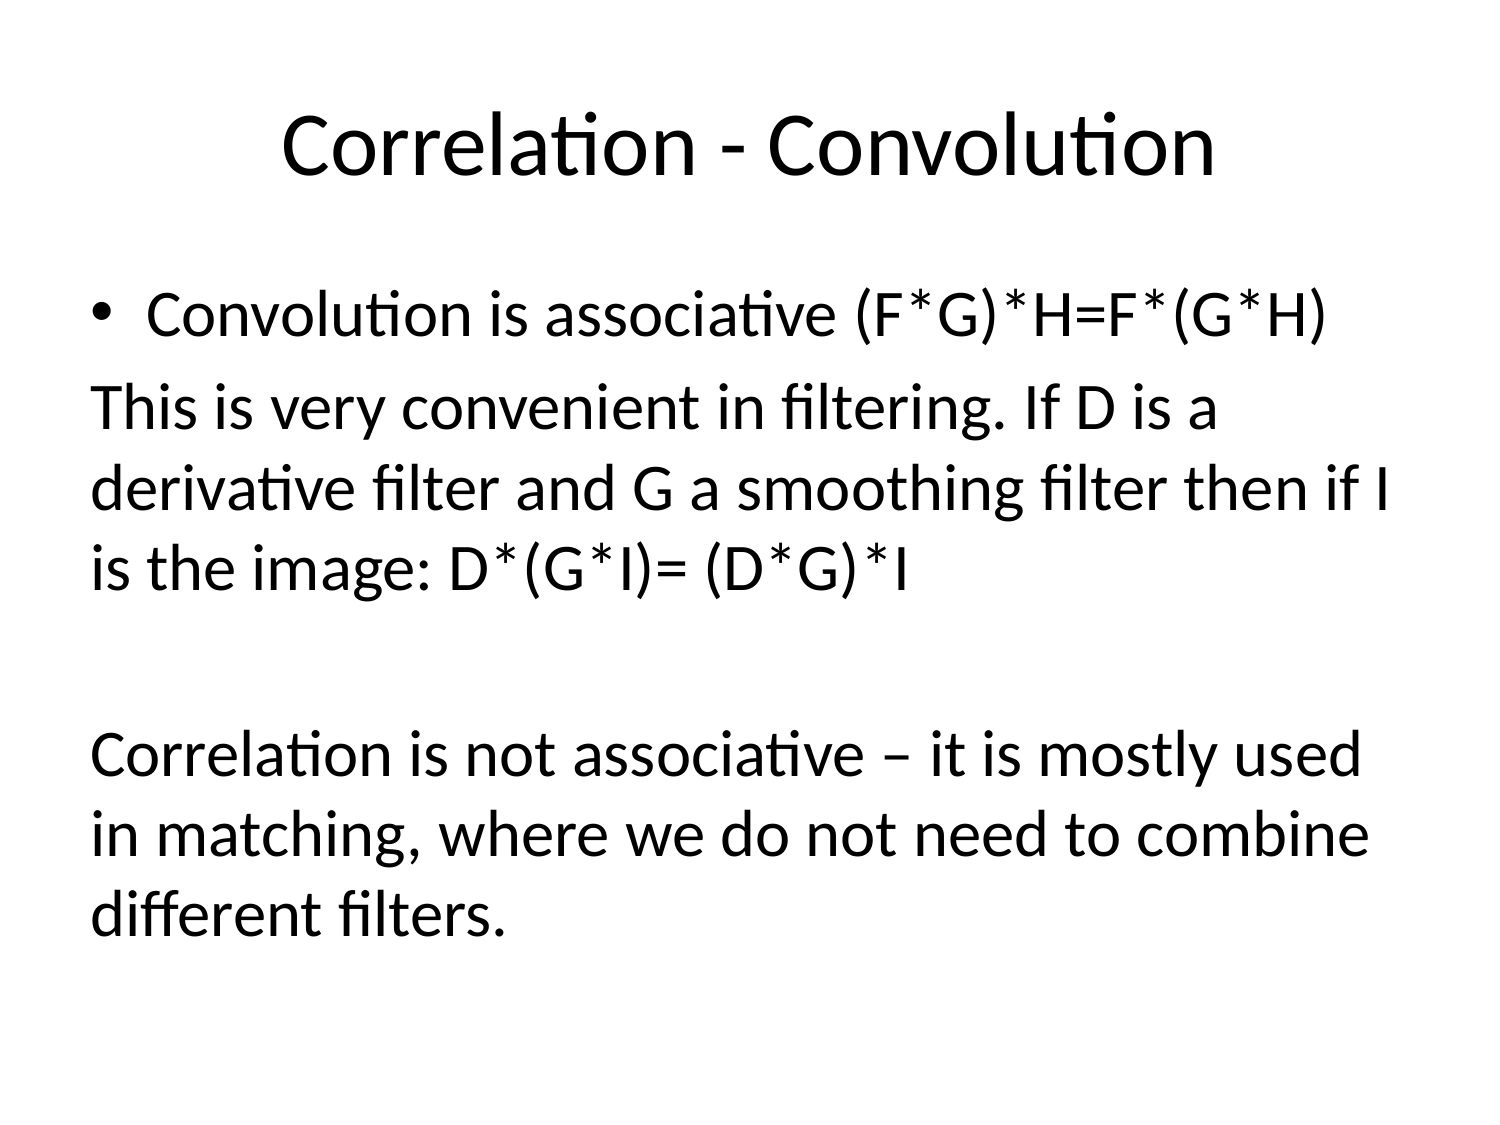

# Correlation - Convolution
Convolution is associative (F*G)*H=F*(G*H)
This is very convenient in filtering. If D is a derivative filter and G a smoothing filter then if I is the image: D*(G*I)= (D*G)*I

Correlation is not associative – it is mostly used in matching, where we do not need to combine different filters.